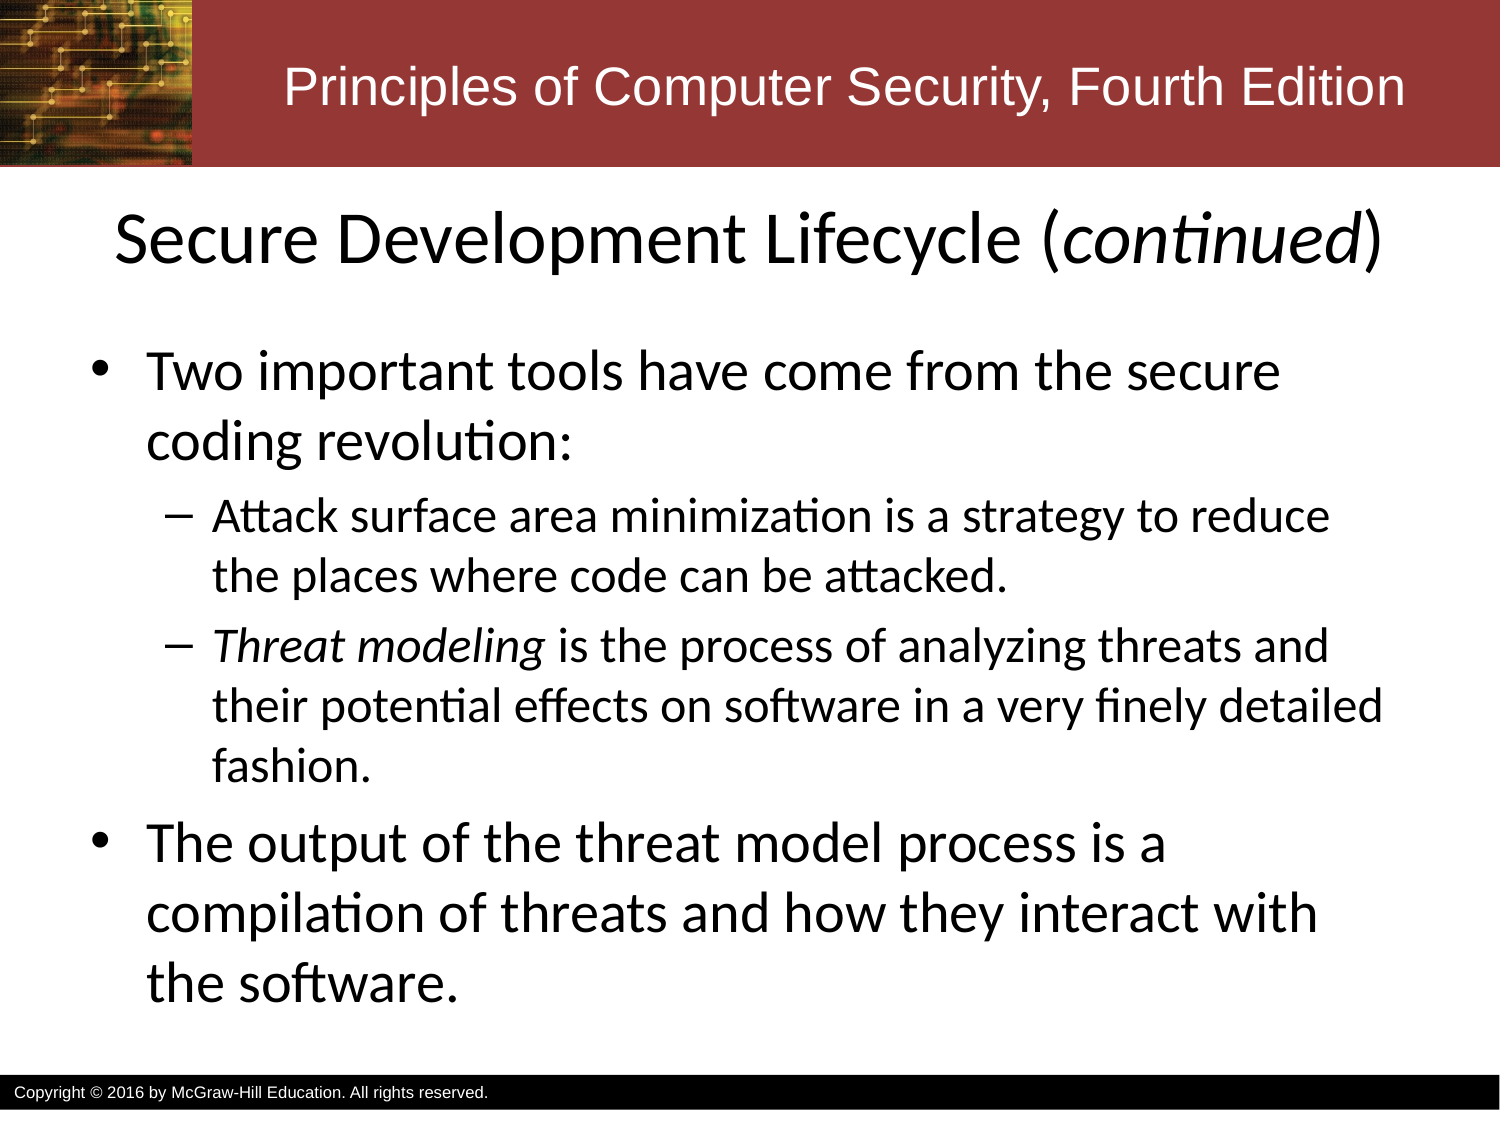

# Secure Development Lifecycle (continued)
Two important tools have come from the secure coding revolution:
Attack surface area minimization is a strategy to reduce the places where code can be attacked.
Threat modeling is the process of analyzing threats and their potential effects on software in a very finely detailed fashion.
The output of the threat model process is a compilation of threats and how they interact with the software.